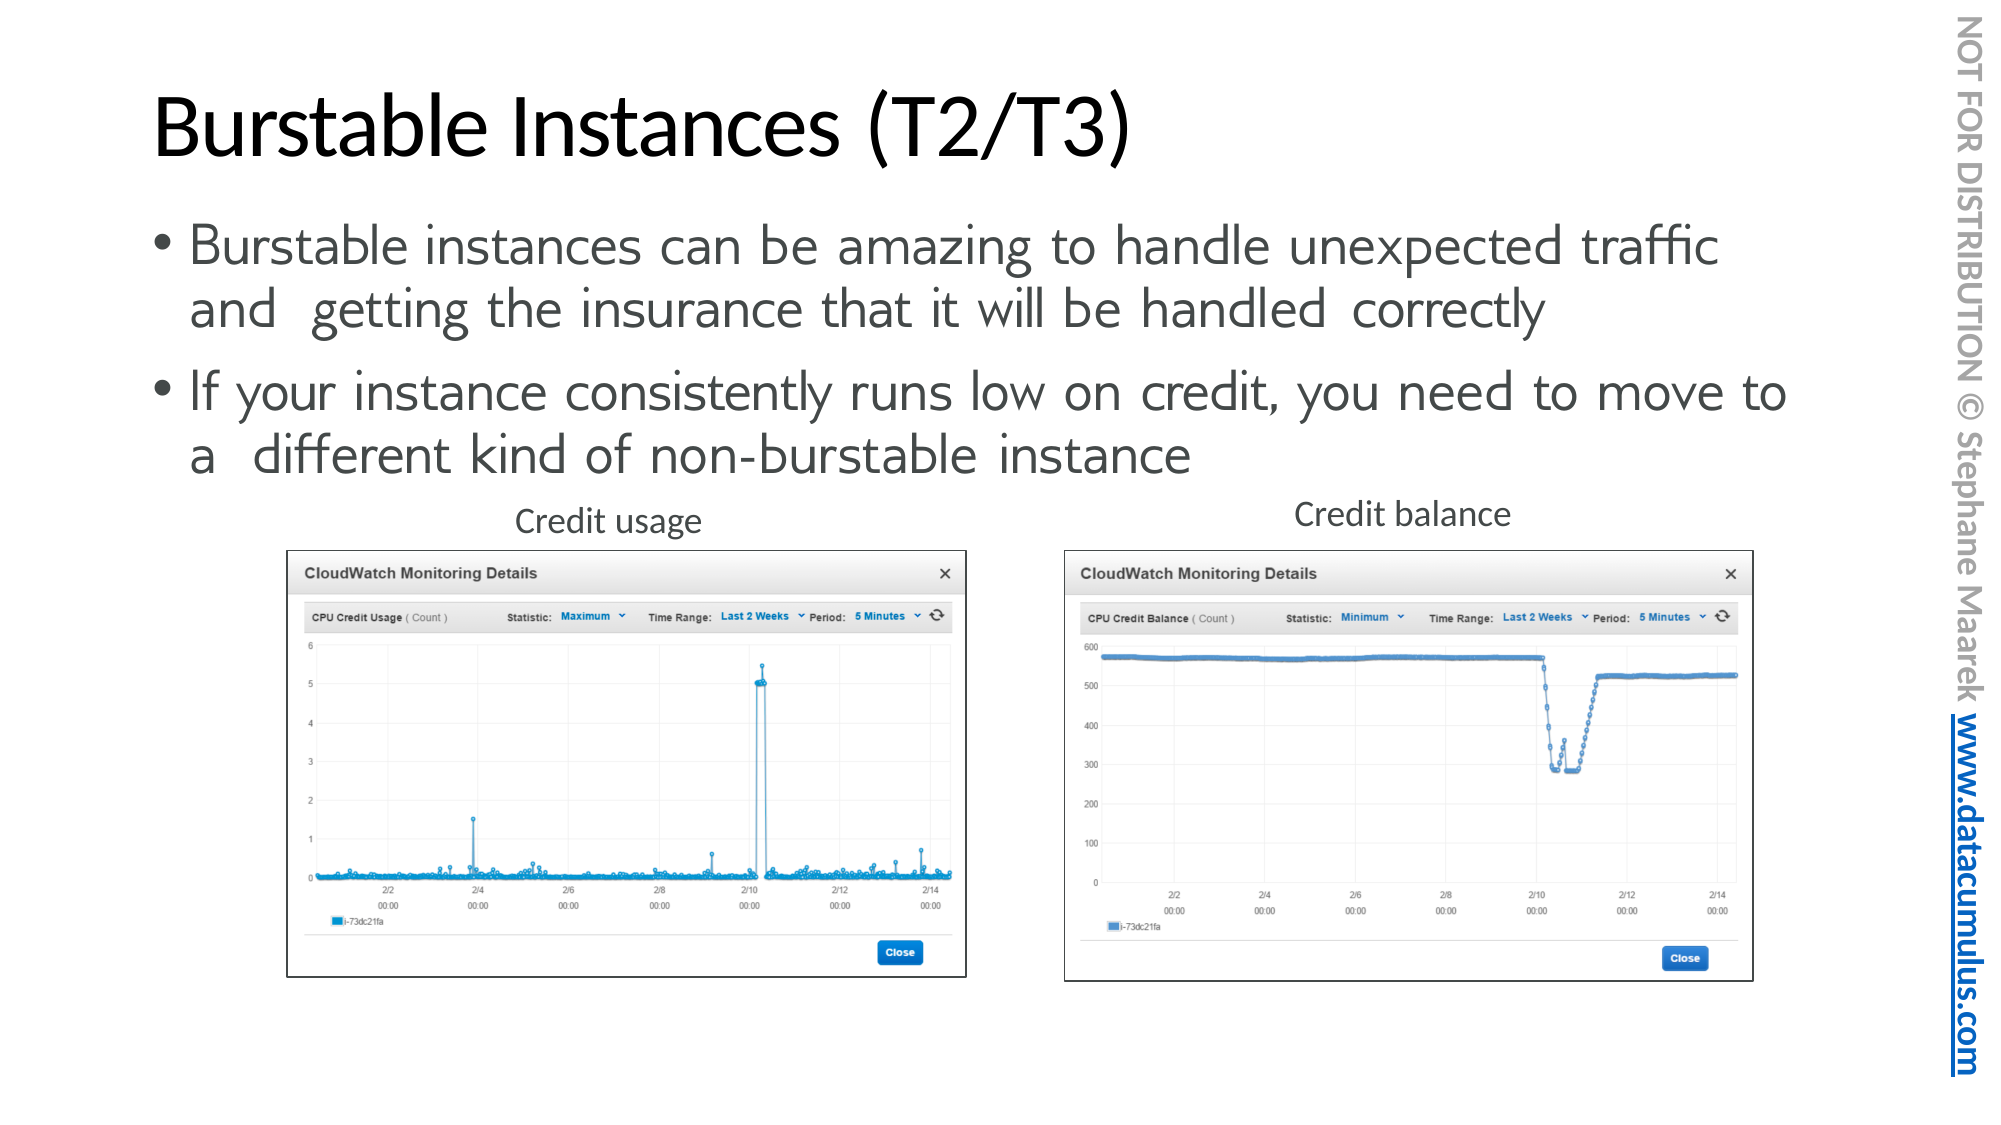

NOT FOR DISTRIBUTION © Stephane Maarek www.datacumulus.com
# Burstable Instances (T2/T3)
Burstable instances can be amazing to handle unexpected traffic and  getting the insurance that it will be handled correctly
If your instance consistently runs low on credit, you need to move to a  different kind of non-burstable instance
Credit balance
Credit usage

© Stephane Maarek